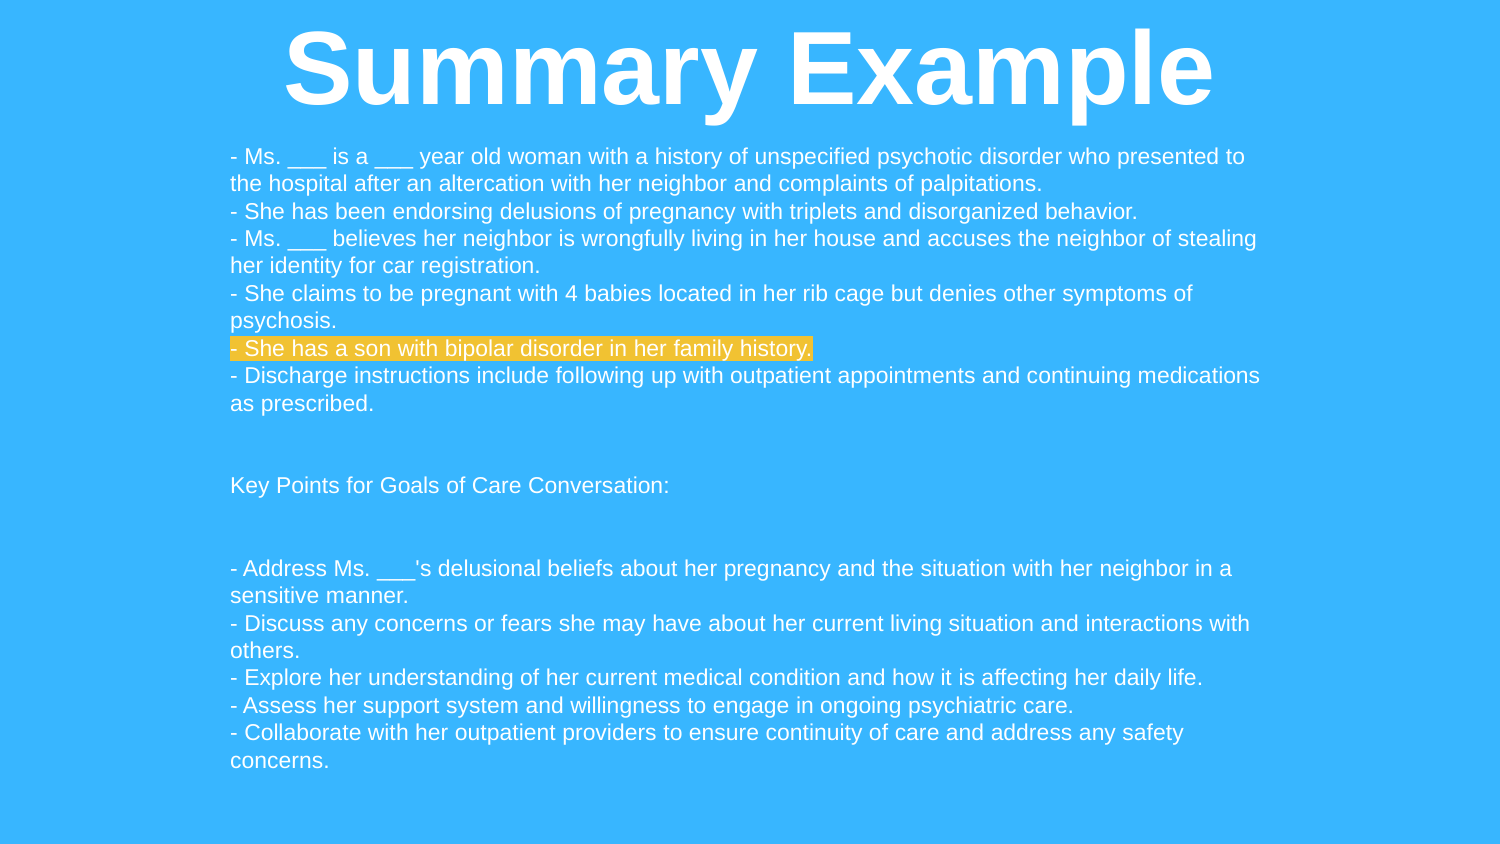

Summary Example
- Ms. ___ is a ___ year old woman with a history of unspecified psychotic disorder who presented to the hospital after an altercation with her neighbor and complaints of palpitations.
- She has been endorsing delusions of pregnancy with triplets and disorganized behavior.
- Ms. ___ believes her neighbor is wrongfully living in her house and accuses the neighbor of stealing her identity for car registration.
- She claims to be pregnant with 4 babies located in her rib cage but denies other symptoms of psychosis.
- She has a son with bipolar disorder in her family history.
- Discharge instructions include following up with outpatient appointments and continuing medications as prescribed.

Key Points for Goals of Care Conversation:

- Address Ms. ___'s delusional beliefs about her pregnancy and the situation with her neighbor in a sensitive manner.
- Discuss any concerns or fears she may have about her current living situation and interactions with others.
- Explore her understanding of her current medical condition and how it is affecting her daily life.
- Assess her support system and willingness to engage in ongoing psychiatric care.
- Collaborate with her outpatient providers to ensure continuity of care and address any safety concerns.